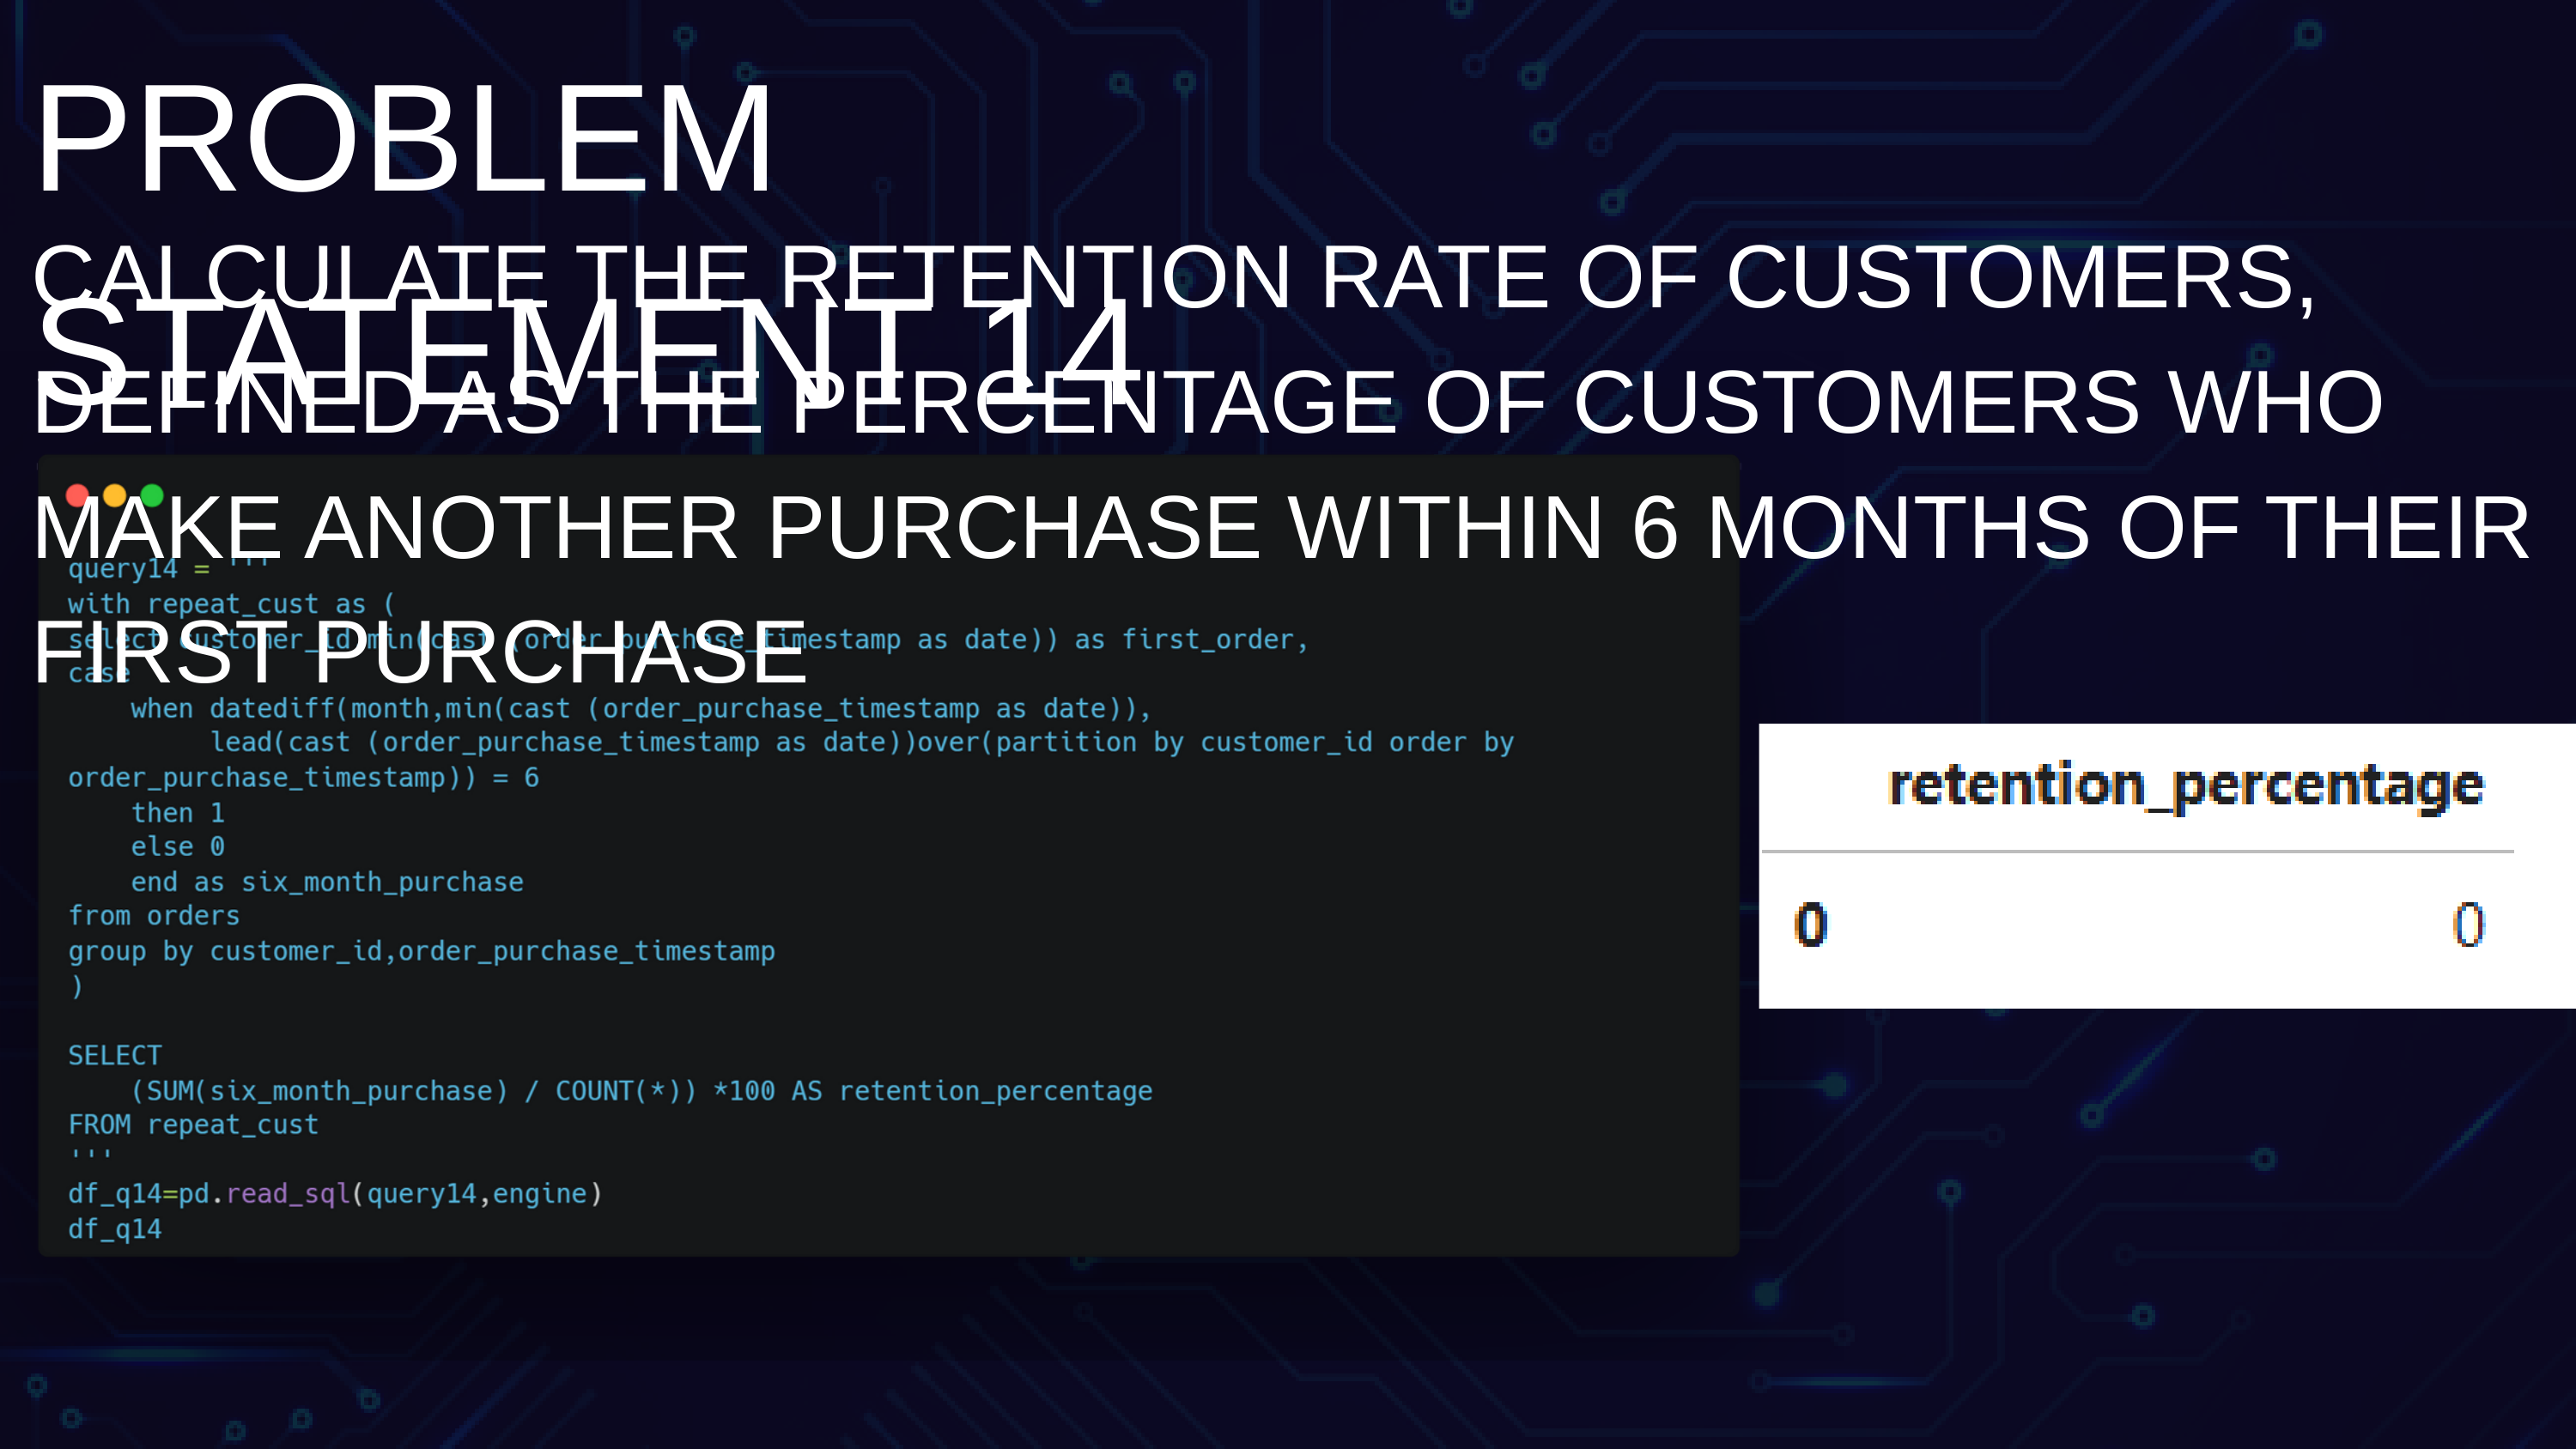

PROBLEM STATEMENT 14
CALCULATE THE RETENTION RATE OF CUSTOMERS, DEFINED AS THE PERCENTAGE OF CUSTOMERS WHO MAKE ANOTHER PURCHASE WITHIN 6 MONTHS OF THEIR FIRST PURCHASE